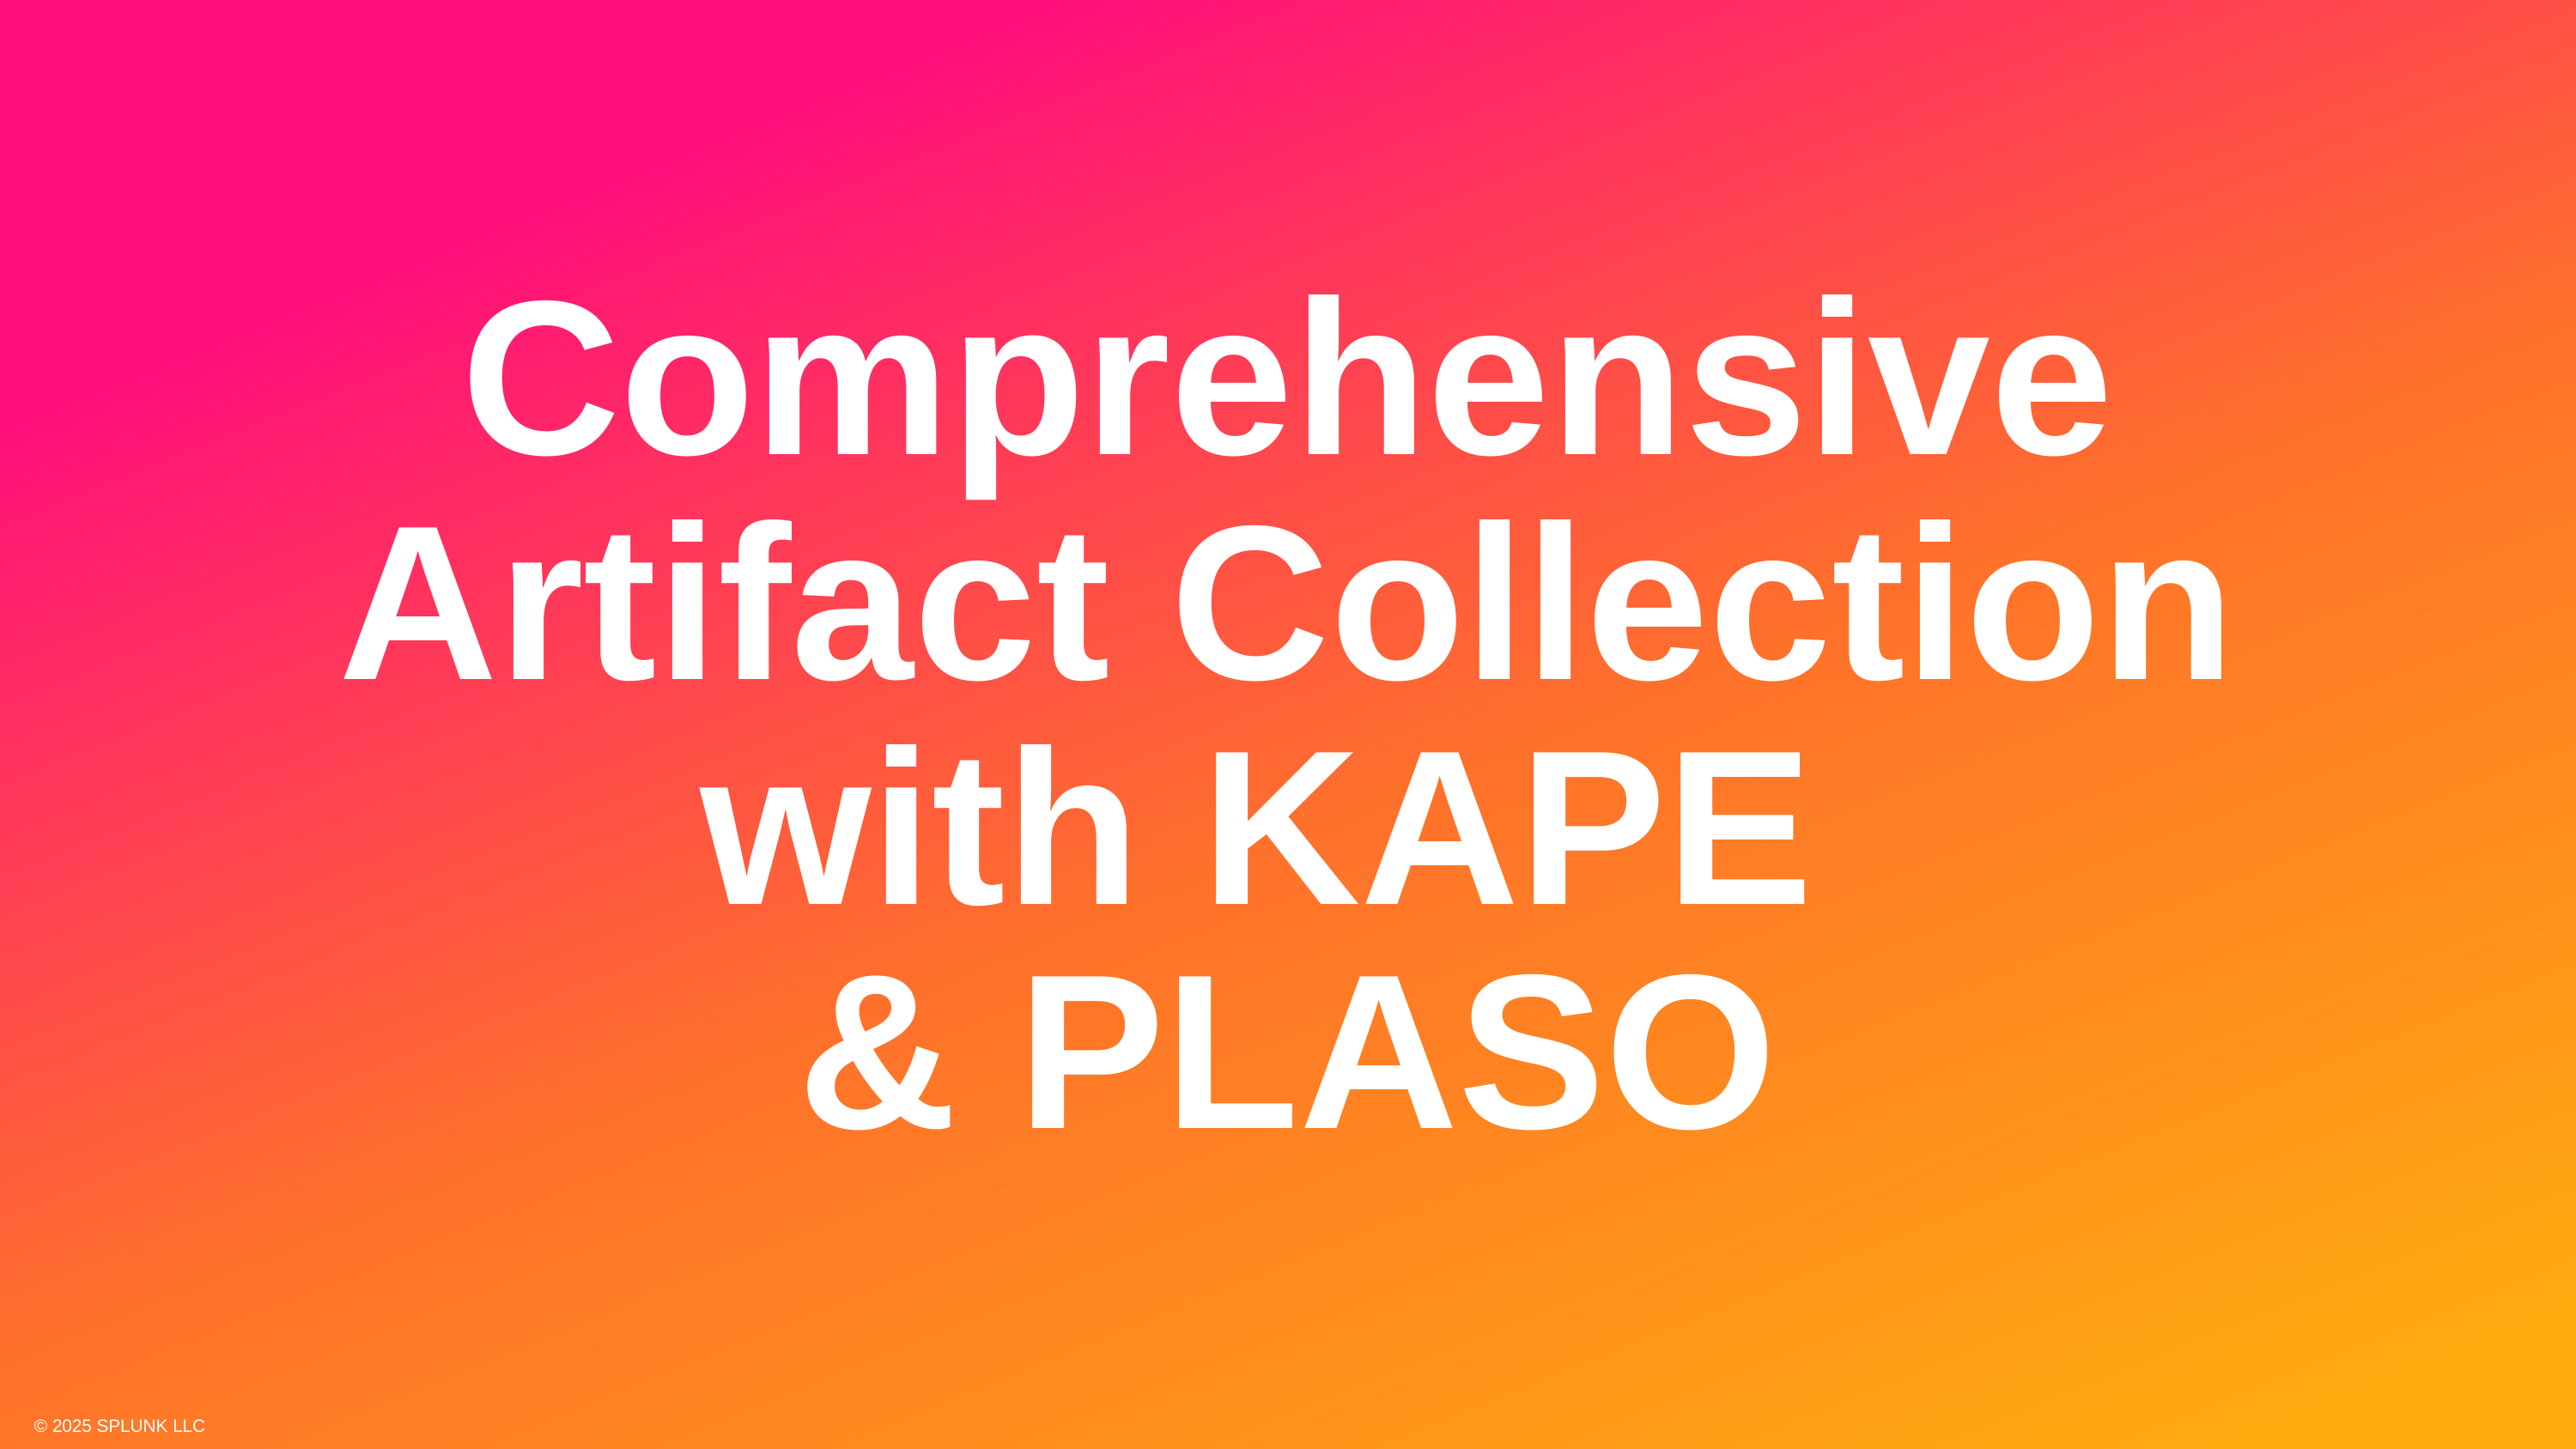

# Comprehensive Artifact Collection with KAPE & PLASO